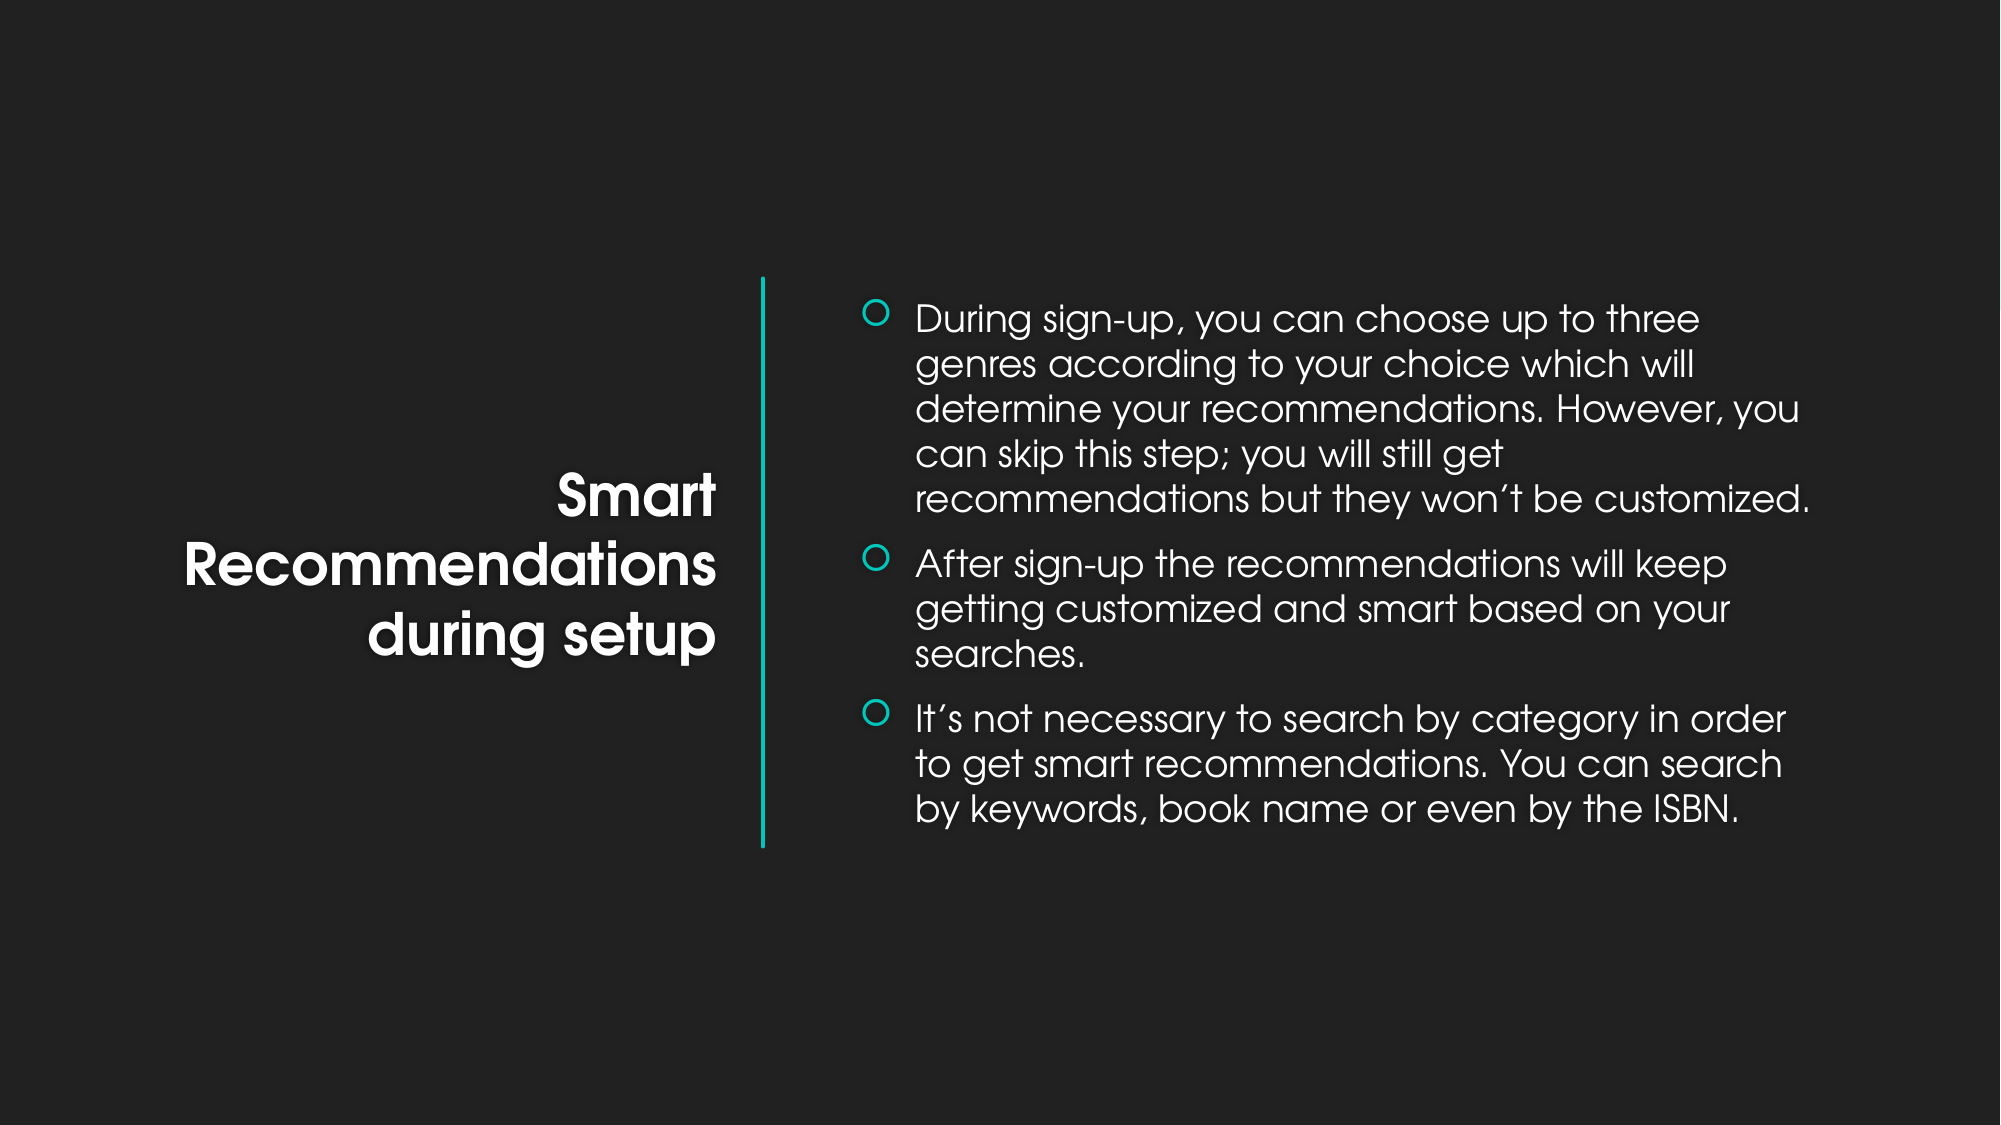

During sign-up, you can choose up to three genres according to your choice which will determine your recommendations. However, you can skip this step; you will still get recommendations but they won’t be customized.
After sign-up the recommendations will keep getting customized and smart based on your searches.
It’s not necessary to search by category in order to get smart recommendations. You can search by keywords, book name or even by the ISBN.
# Smart Recommendations during setup